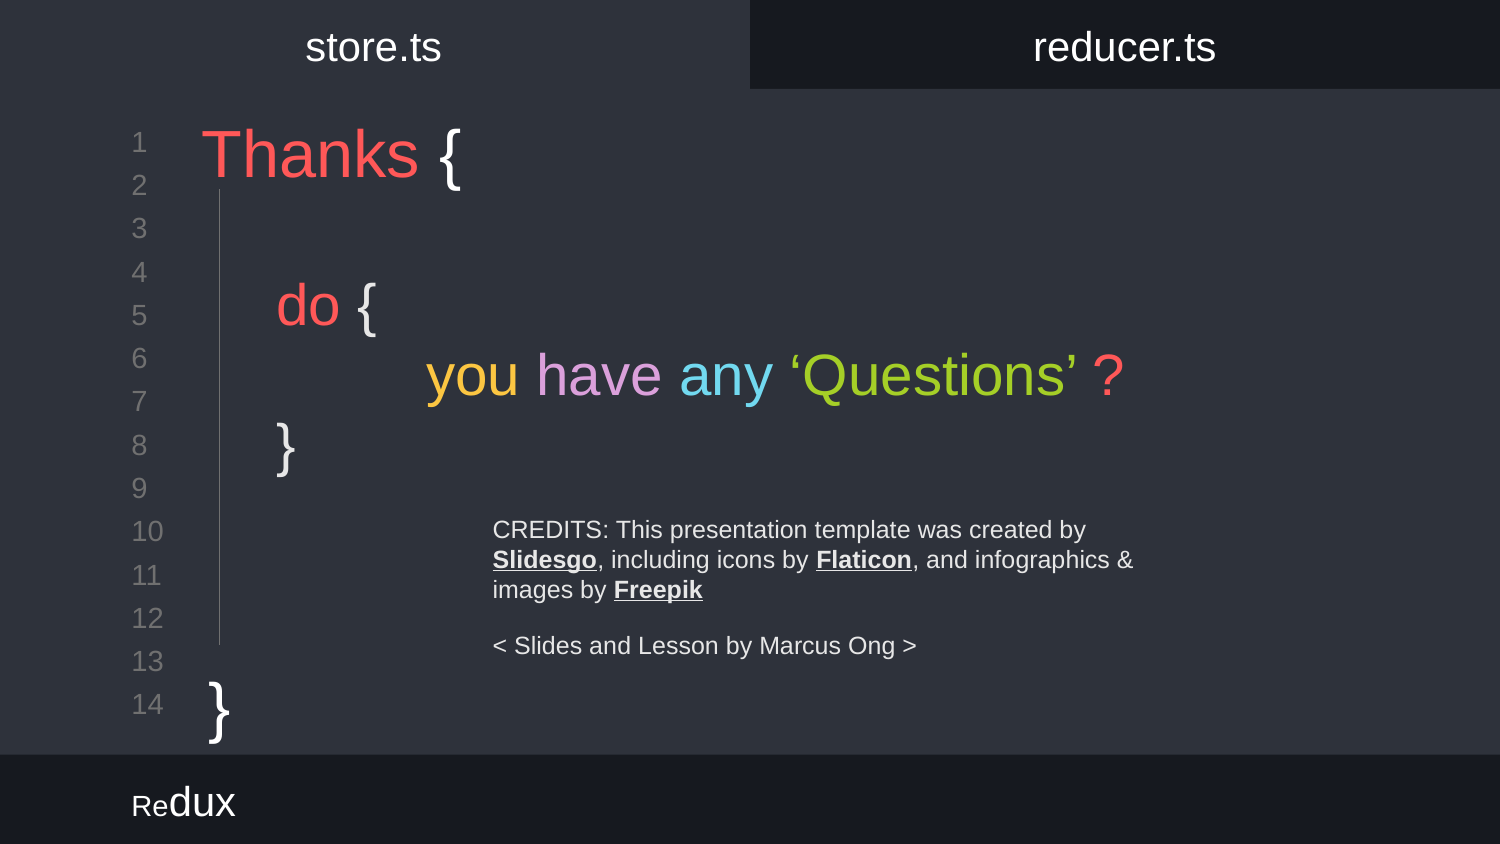

store.ts
reducer.ts
# Thanks {
}
do {
	you have any ‘Questions’ ?
}
< Slides and Lesson by Marcus Ong >
Redux